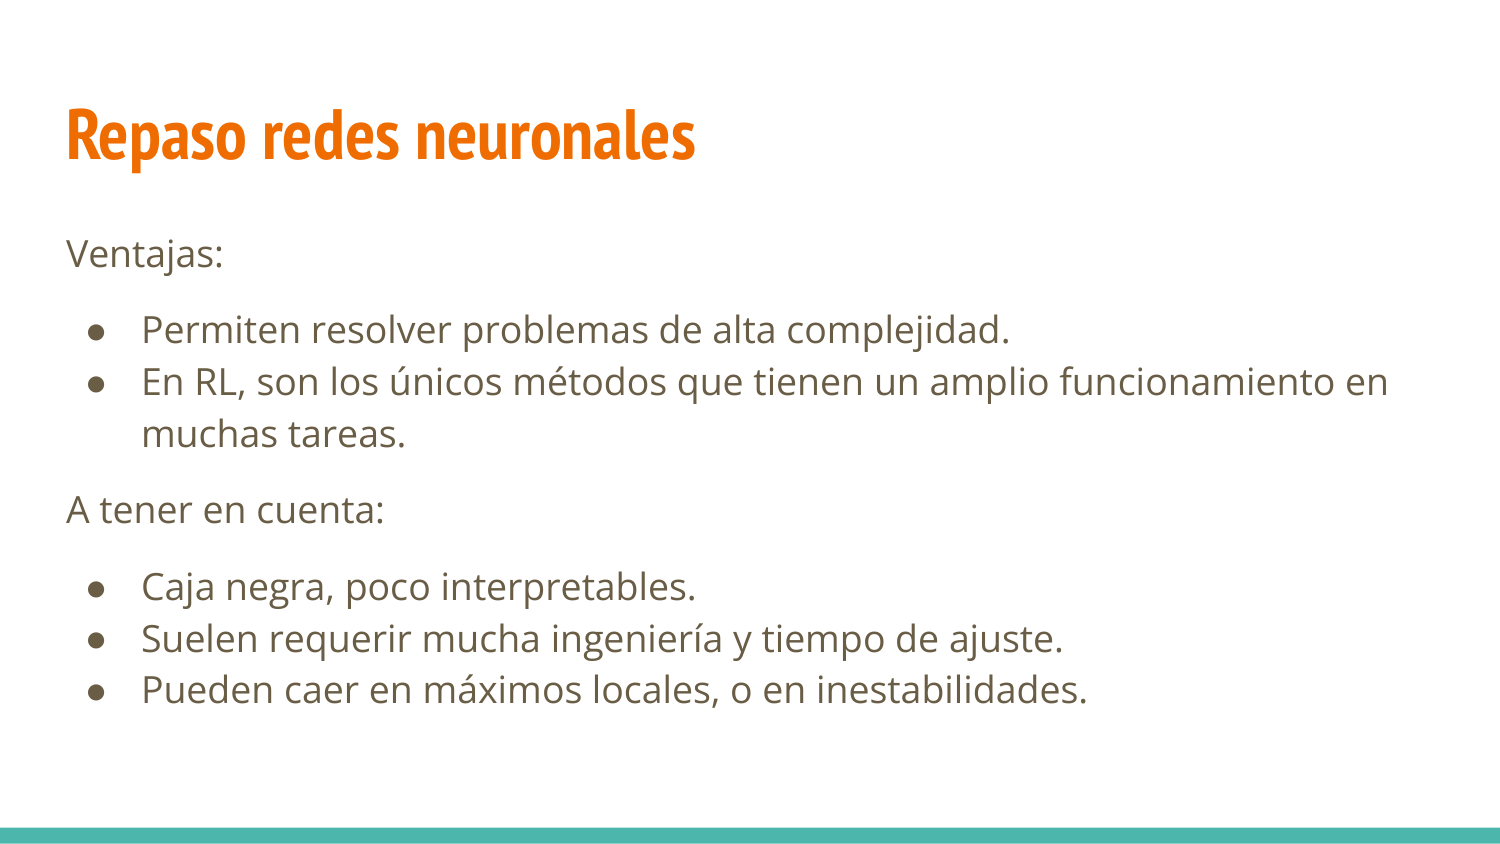

# Repaso redes neuronales

Ventajas:
Permiten resolver problemas de alta complejidad.
En RL, son los únicos métodos que tienen un amplio funcionamiento en muchas tareas.
A tener en cuenta:
Caja negra, poco interpretables.
Suelen requerir mucha ingeniería y tiempo de ajuste.
Pueden caer en máximos locales, o en inestabilidades.